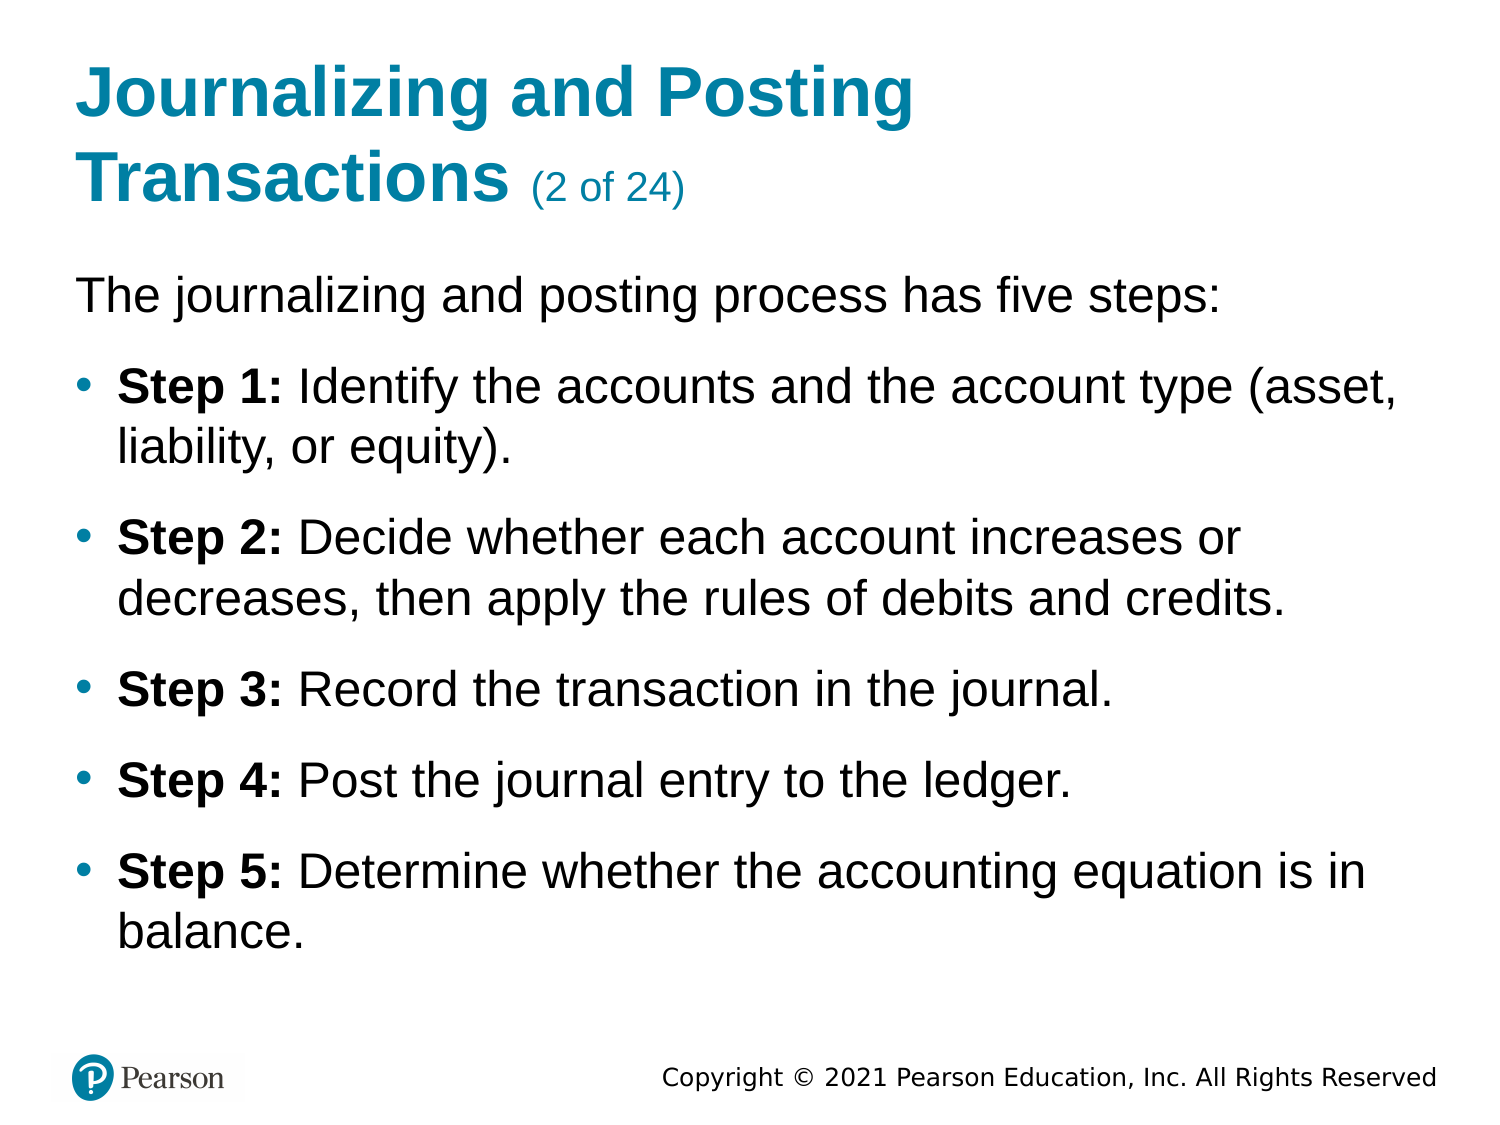

# Journalizing and Posting Transactions (2 of 24)
The journalizing and posting process has five steps:
Step 1: Identify the accounts and the account type (asset, liability, or equity).
Step 2: Decide whether each account increases or decreases, then apply the rules of debits and credits.
Step 3: Record the transaction in the journal.
Step 4: Post the journal entry to the ledger.
Step 5: Determine whether the accounting equation is in balance.